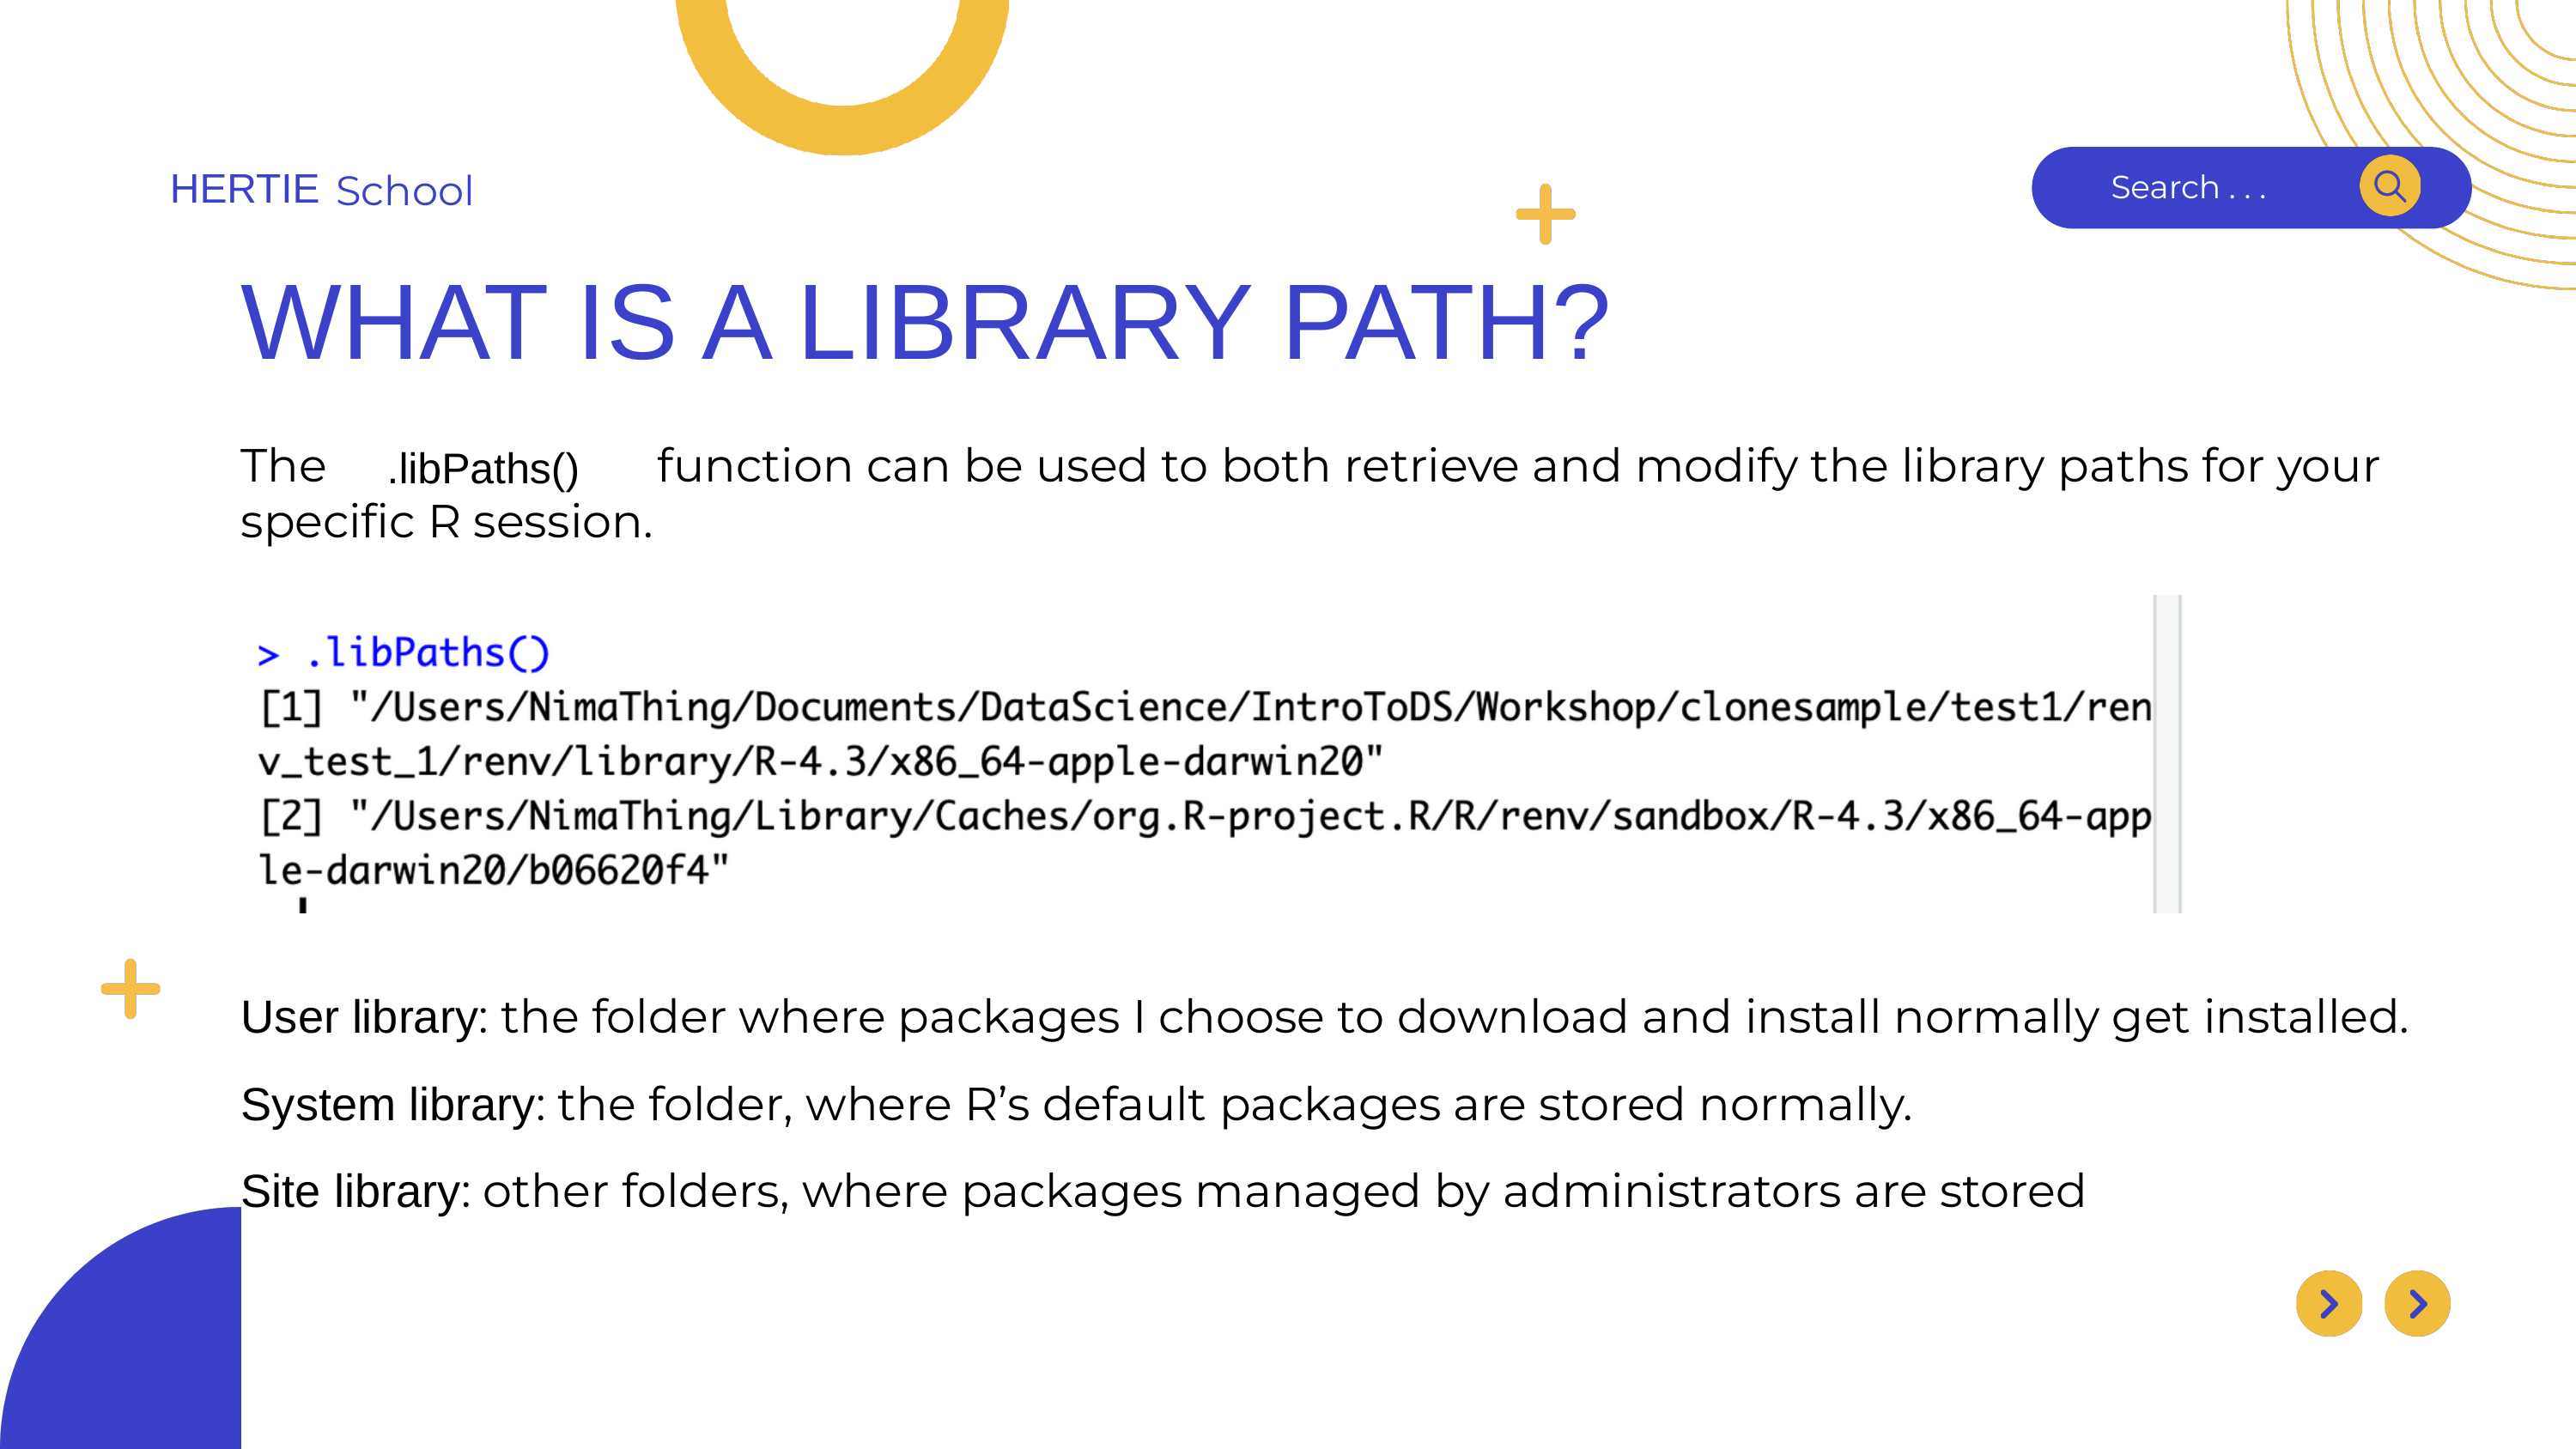

HERTIE

School
Search . . .

WHAT IS A LIBRARY PATH?
The                           function can be used to both retrieve and modify the library paths for your specific R session.
.libPaths()

User library: the folder where packages I choose to download and install normally get installed.

System library: the folder, where R’s default packages are stored normally.

Site library: other folders, where packages managed by administrators are stored